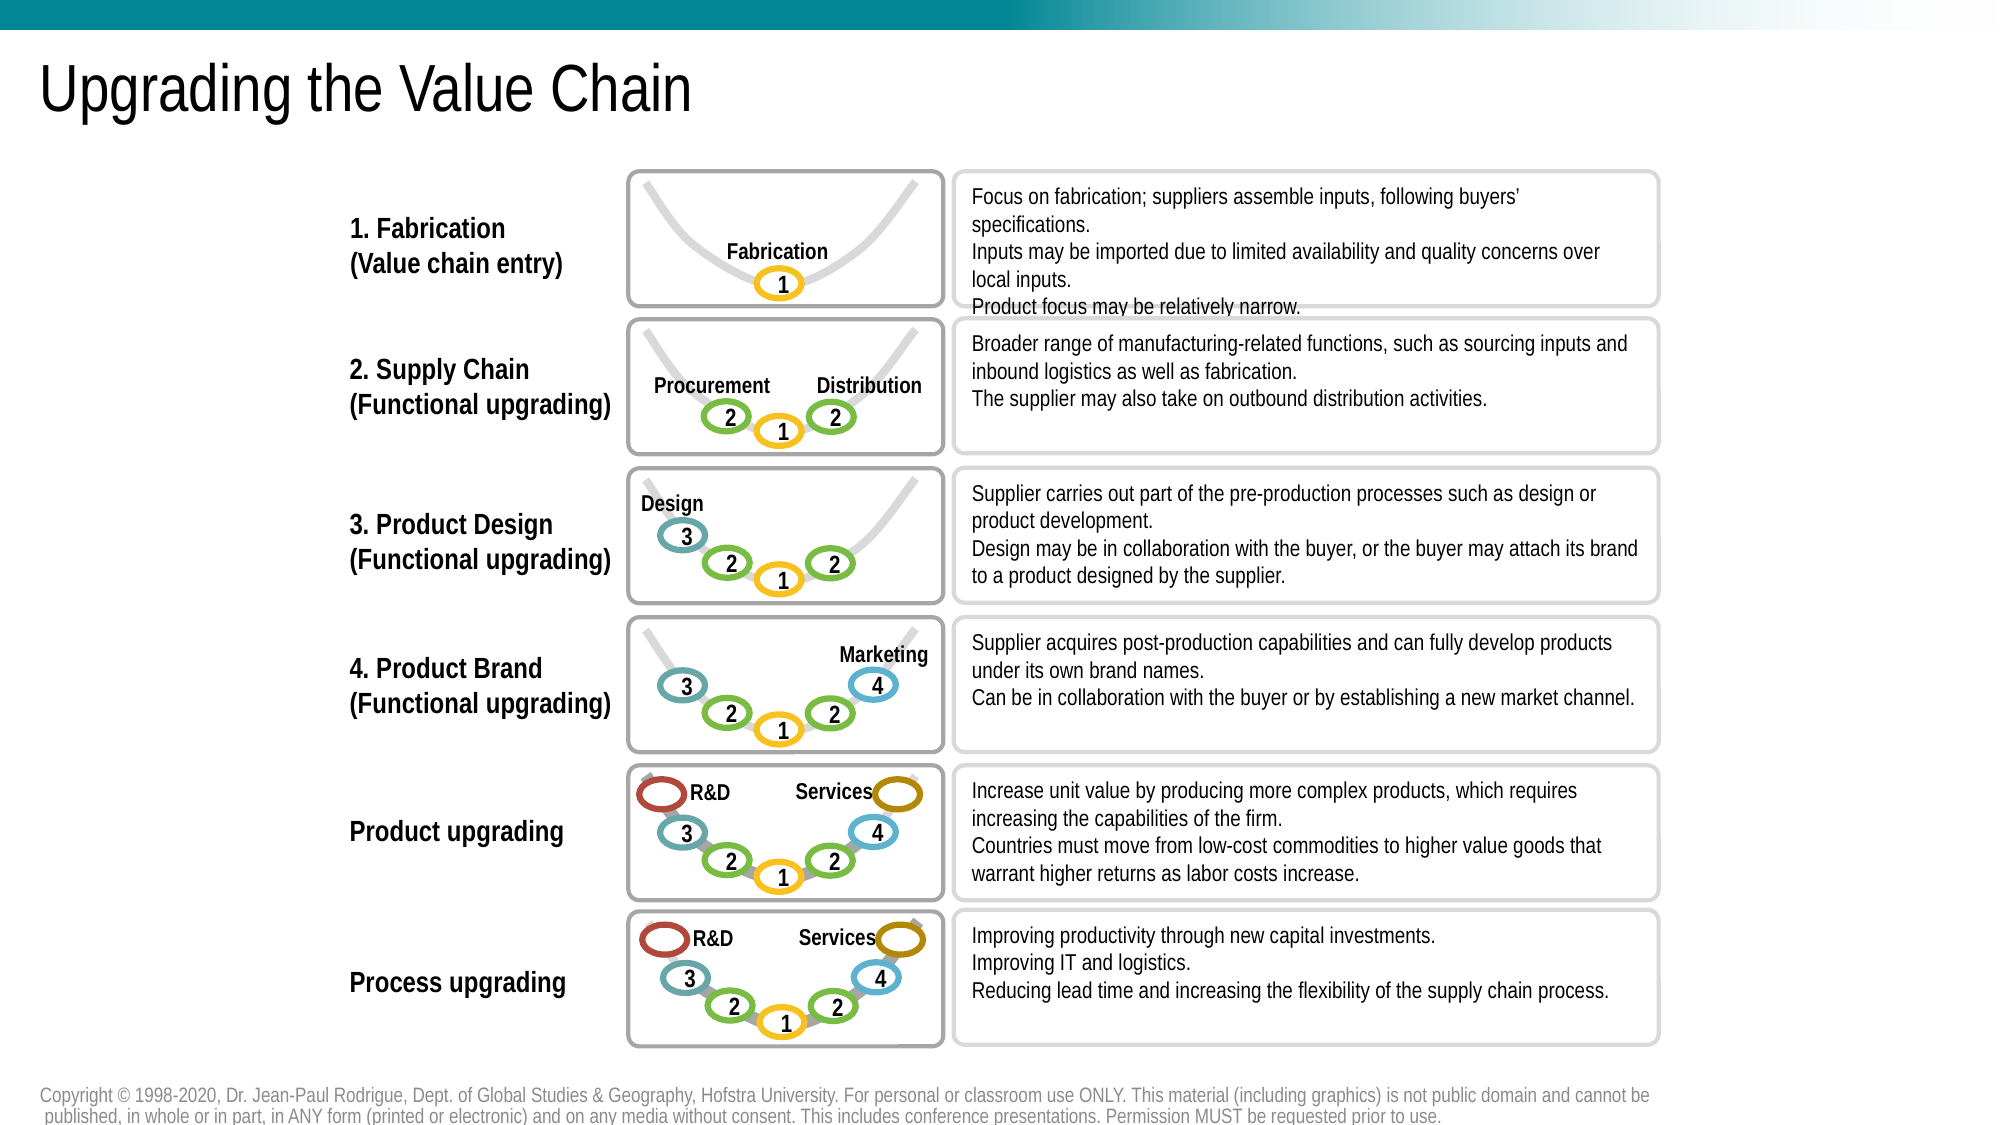

# Upgrading the Value Chain

Focus on fabrication; suppliers assemble inputs, following buyers’ specifications.
Inputs may be imported due to limited availability and quality concerns over local inputs.
Product focus may be relatively narrow.

1. Fabrication
(Value chain entry)
Fabrication
1
Broader range of manufacturing-related functions, such as sourcing inputs and inbound logistics as well as fabrication.
The supplier may also take on outbound distribution activities.

2. Supply Chain
(Functional upgrading)
Procurement
Distribution
2
2
1
Supplier carries out part of the pre-production processes such as design or product development.
Design may be in collaboration with the buyer, or the buyer may attach its brand to a product designed by the supplier.

Design
3. Product Design
(Functional upgrading)
3
2
2
1
Supplier acquires post-production capabilities and can fully develop products under its own brand names.
Can be in collaboration with the buyer or by establishing a new market channel.

Marketing
4. Product Brand
(Functional upgrading)
4
3
2
2
1

Increase unit value by producing more complex products, which requires increasing the capabilities of the firm.
Countries must move from low-cost commodities to higher value goods that warrant higher returns as labor costs increase.
Services
R&D

Product upgrading
4
3
2
2
1
Improving productivity through new capital investments.
Improving IT and logistics.
Reducing lead time and increasing the flexibility of the supply chain process.

Services
R&D

Process upgrading
4
3
2
2
1
Copyright © 1998-2020, Dr. Jean-Paul Rodrigue, Dept. of Global Studies & Geography, Hofstra University. For personal or classroom use ONLY. This material (including graphics) is not public domain and cannot be published, in whole or in part, in ANY form (printed or electronic) and on any media without consent. This includes conference presentations. Permission MUST be requested prior to use.